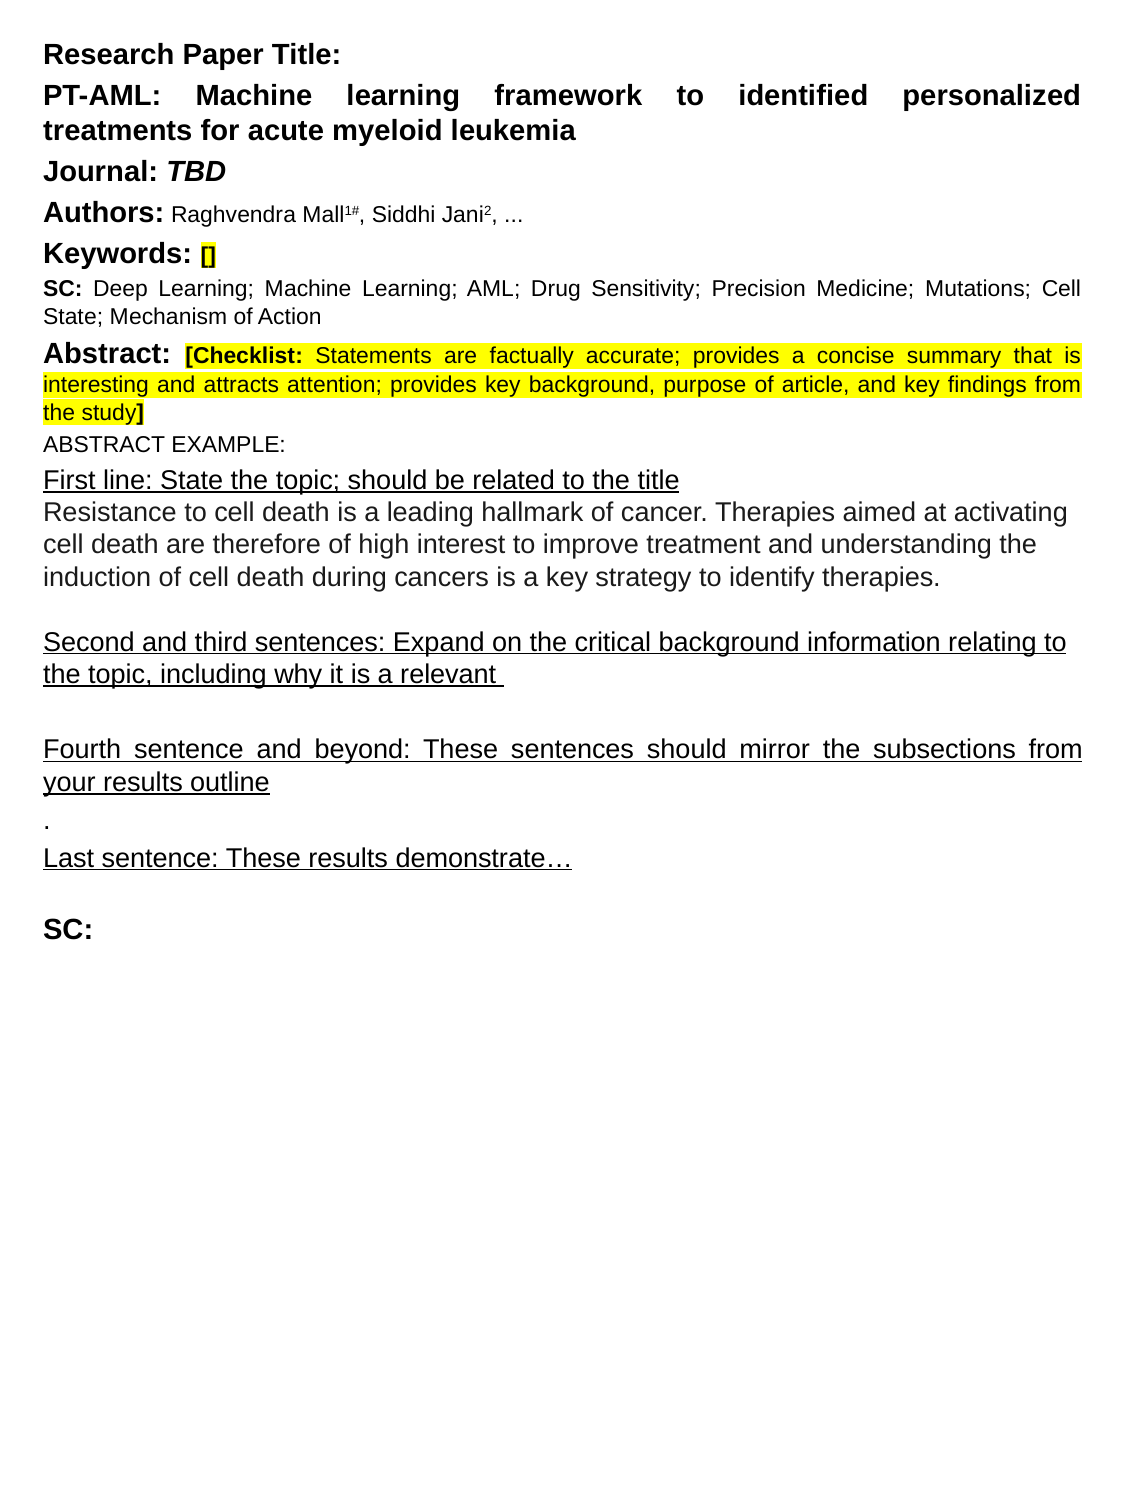

Research Paper Title:
PT-AML: Machine learning framework to identified personalized treatments for acute myeloid leukemia
Journal: TBD
Authors: Raghvendra Mall1#, Siddhi Jani2, ...
Keywords: []
SC: Deep Learning; Machine Learning; AML; Drug Sensitivity; Precision Medicine; Mutations; Cell State; Mechanism of Action
Abstract: [Checklist: Statements are factually accurate; provides a concise summary that is interesting and attracts attention; provides key background, purpose of article, and key findings from the study]
ABSTRACT EXAMPLE:
First line: State the topic; should be related to the title
Resistance to cell death is a leading hallmark of cancer. Therapies aimed at activating cell death are therefore of high interest to improve treatment and understanding the induction of cell death during cancers is a key strategy to identify therapies.

Second and third sentences: Expand on the critical background information relating to the topic, including why it is a relevant

Fourth sentence and beyond: These sentences should mirror the subsections from your results outline
.
Last sentence: These results demonstrate…

SC: